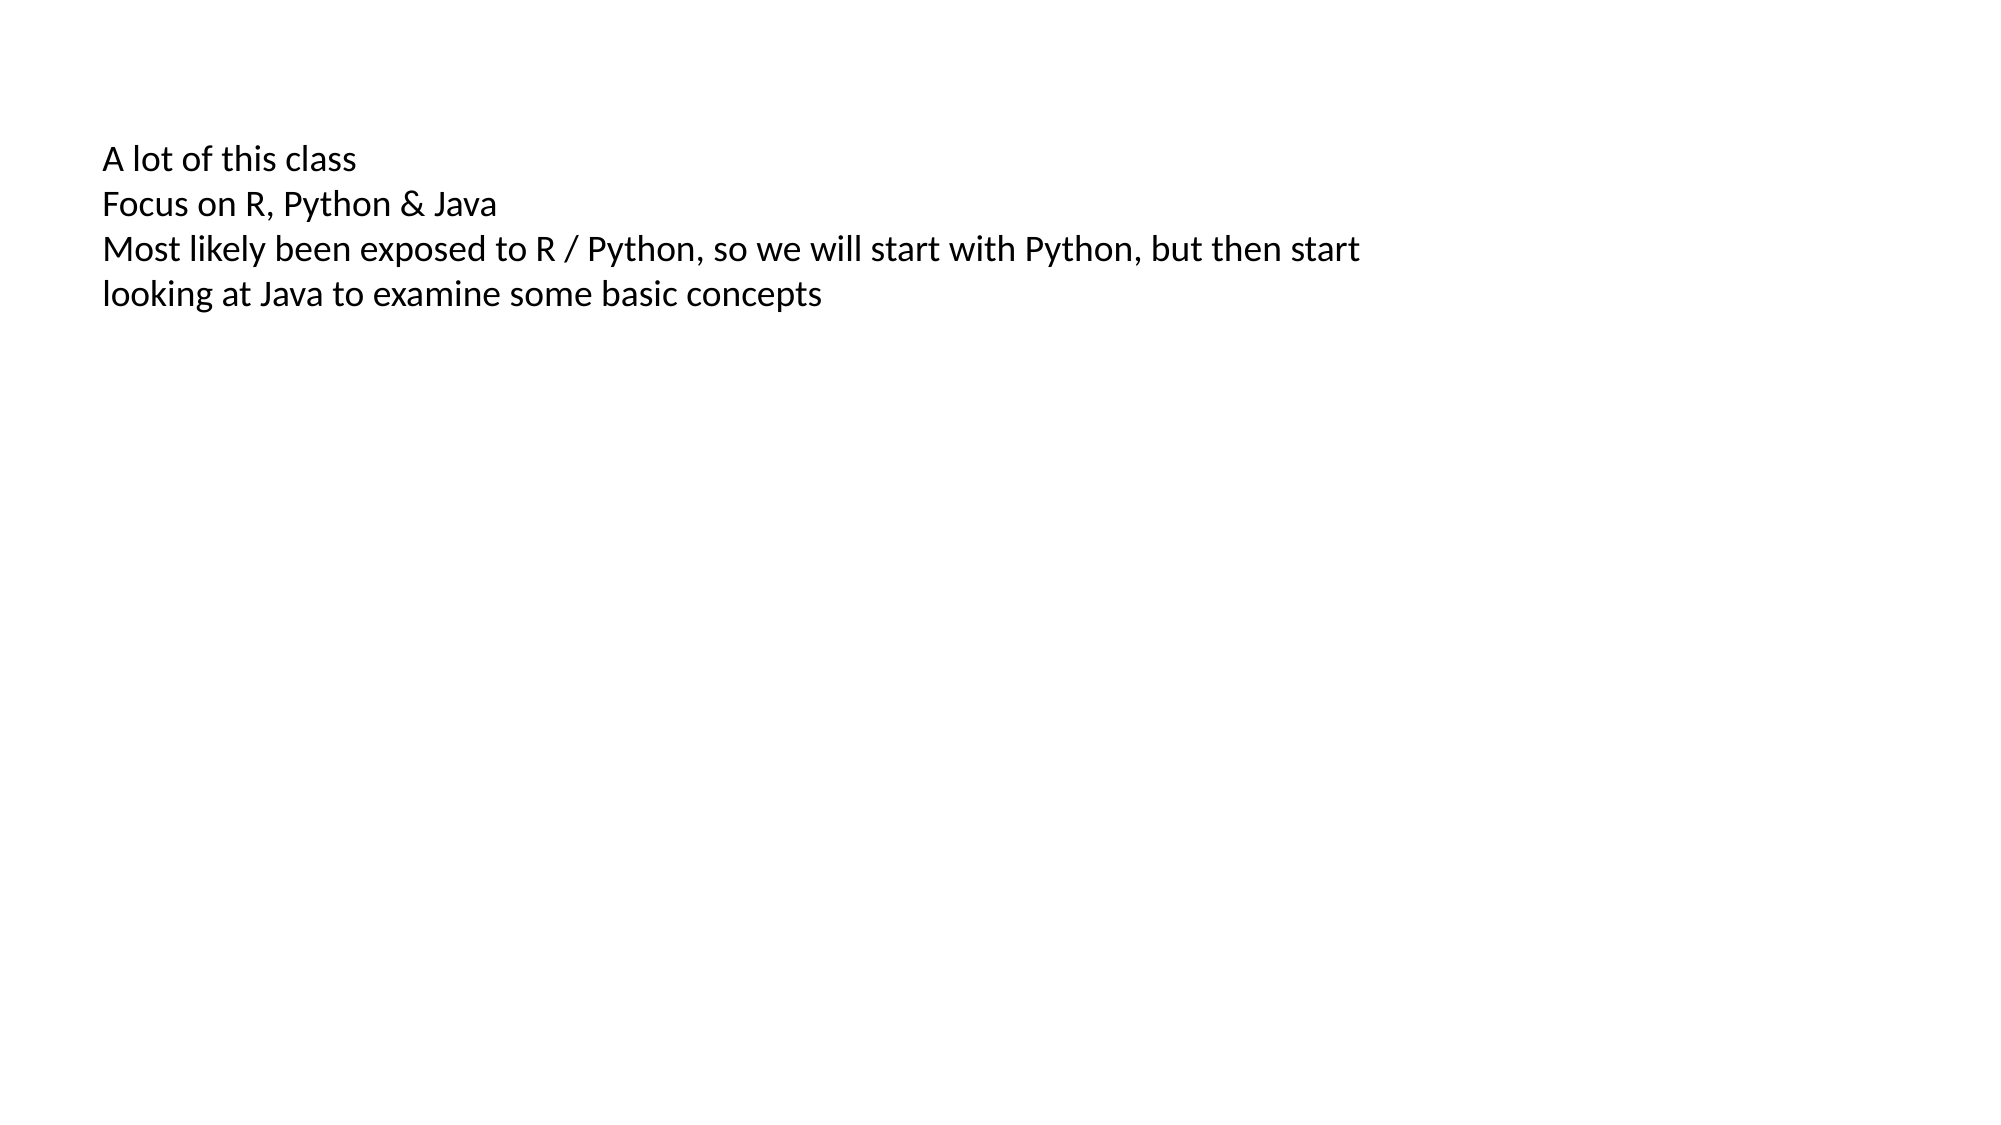

A lot of this class
Focus on R, Python & Java
Most likely been exposed to R / Python, so we will start with Python, but then start looking at Java to examine some basic concepts